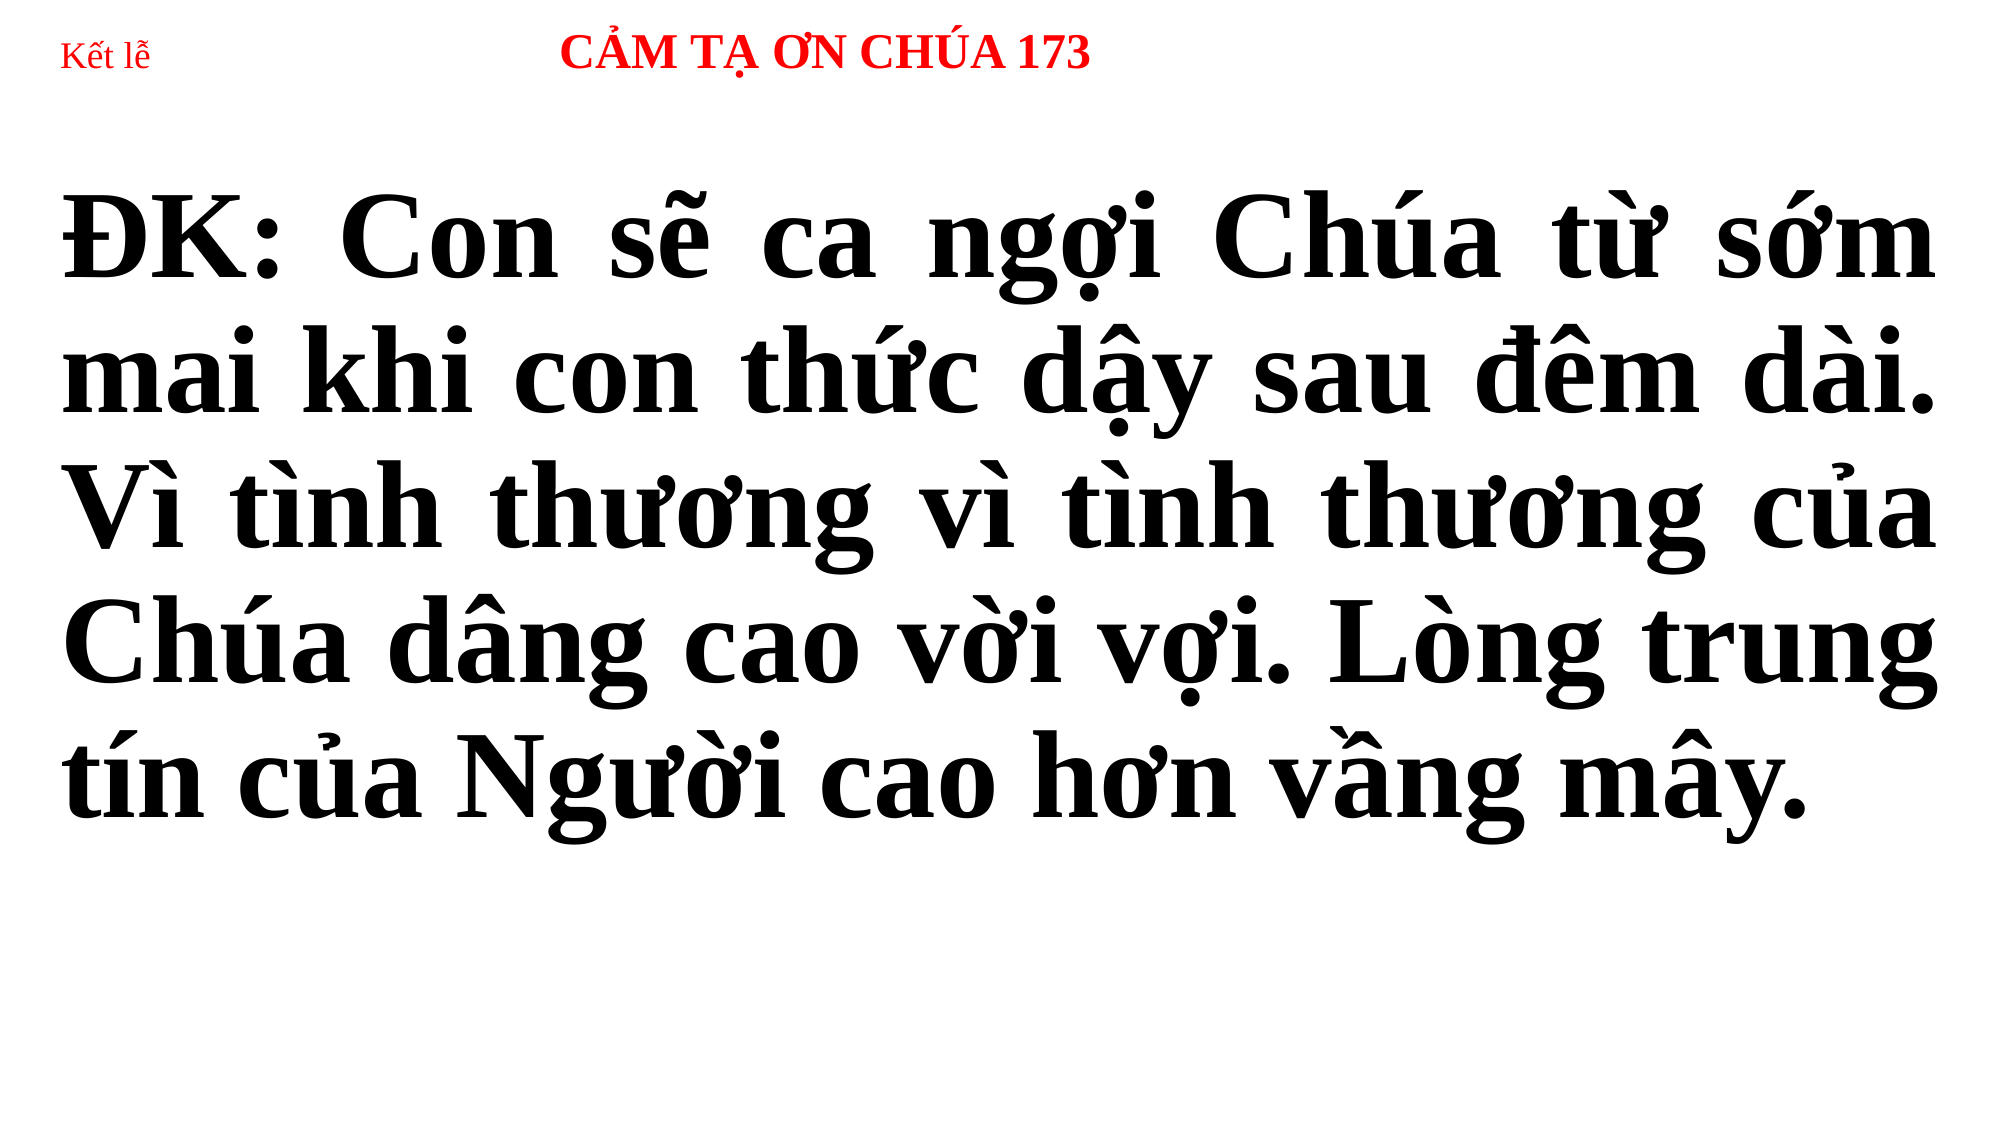

# Kết lễ                                           CẢM TẠ ƠN CHÚA 173
ĐK: Con sẽ ca ngợi Chúa từ sớm mai khi con thức dậy sau đêm dài. Vì tình thương vì tình thương của Chúa dâng cao vời vợi. Lòng trung tín của Người cao hơn vầng mây.